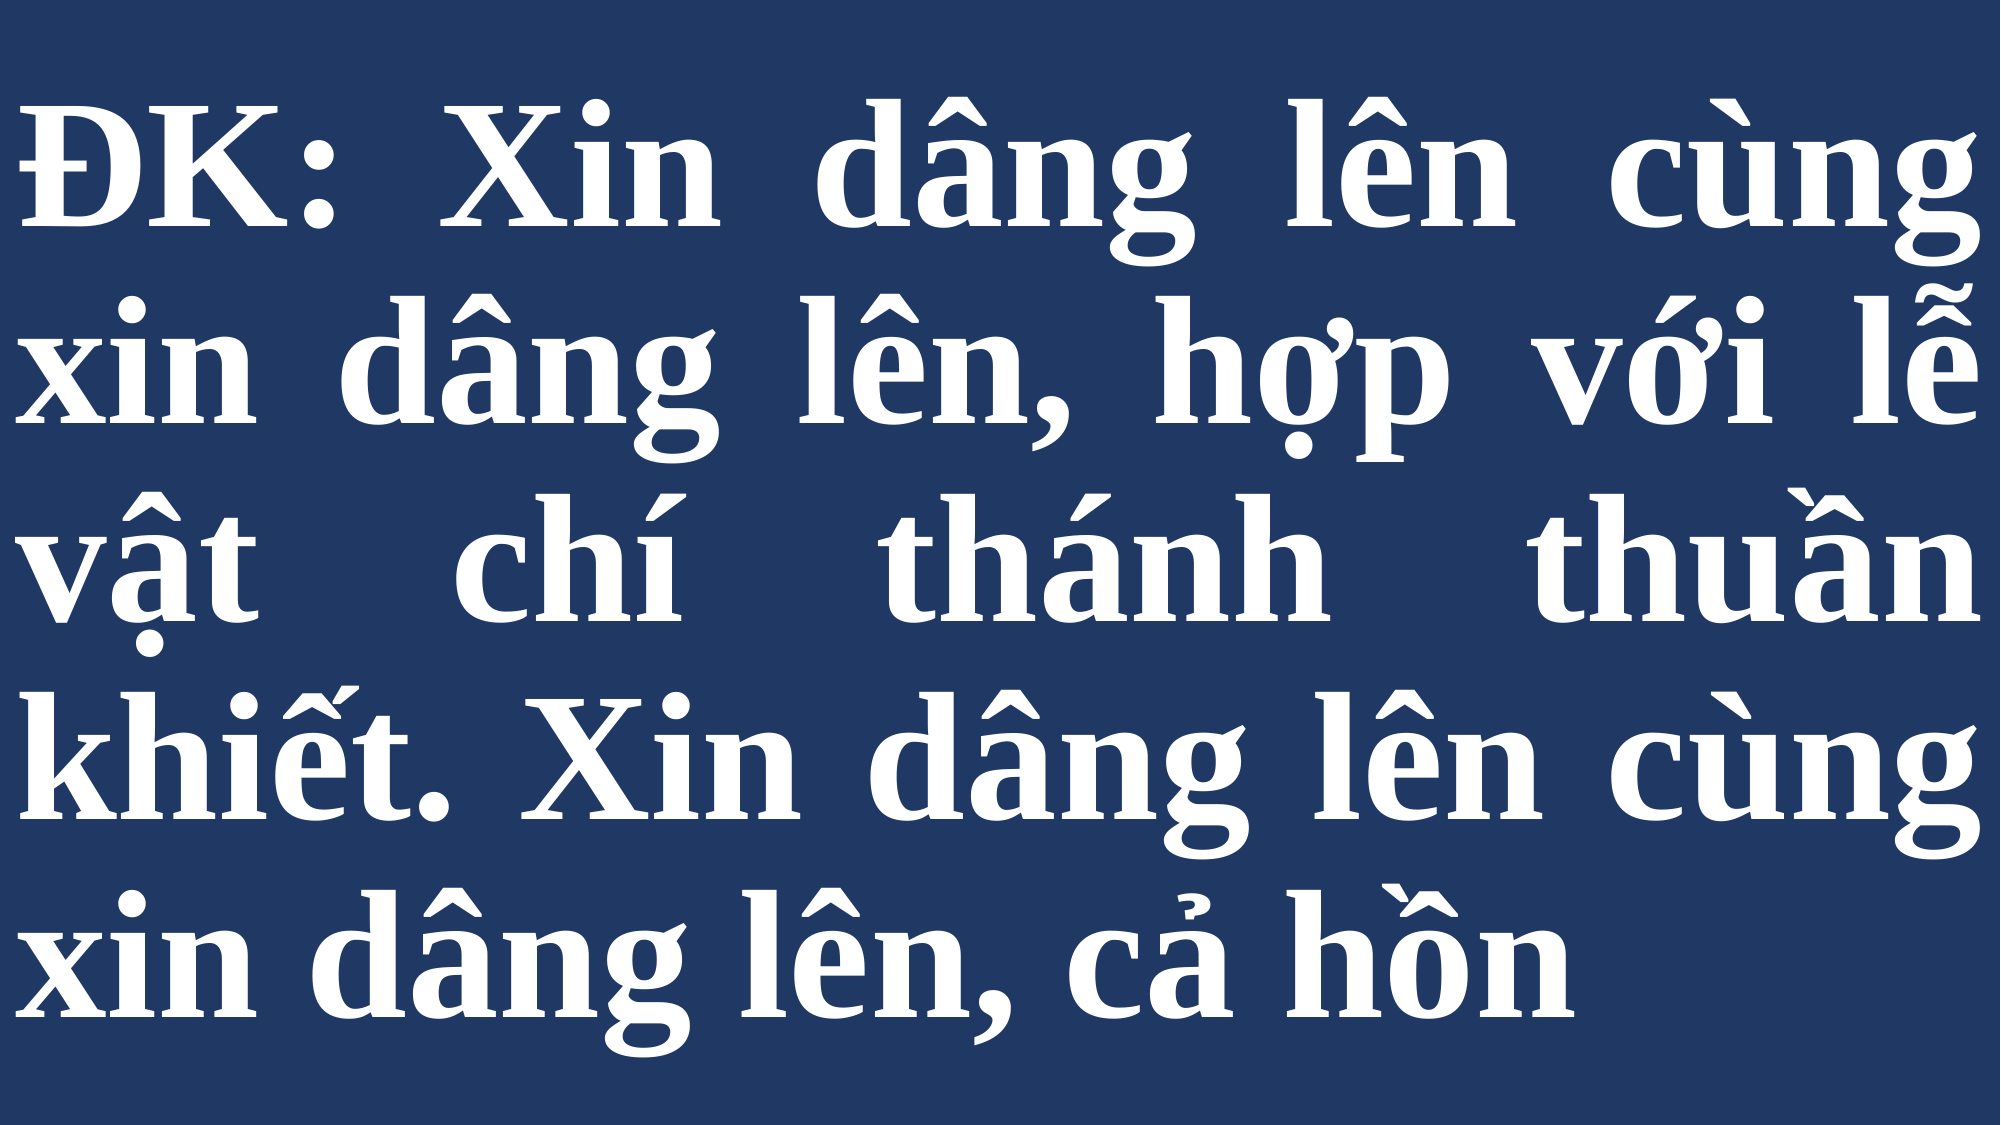

# ĐK: Xin dâng lên cùng xin dâng lên, hợp với lễ vật chí thánh thuần khiết. Xin dâng lên cùng xin dâng lên, cả hồn